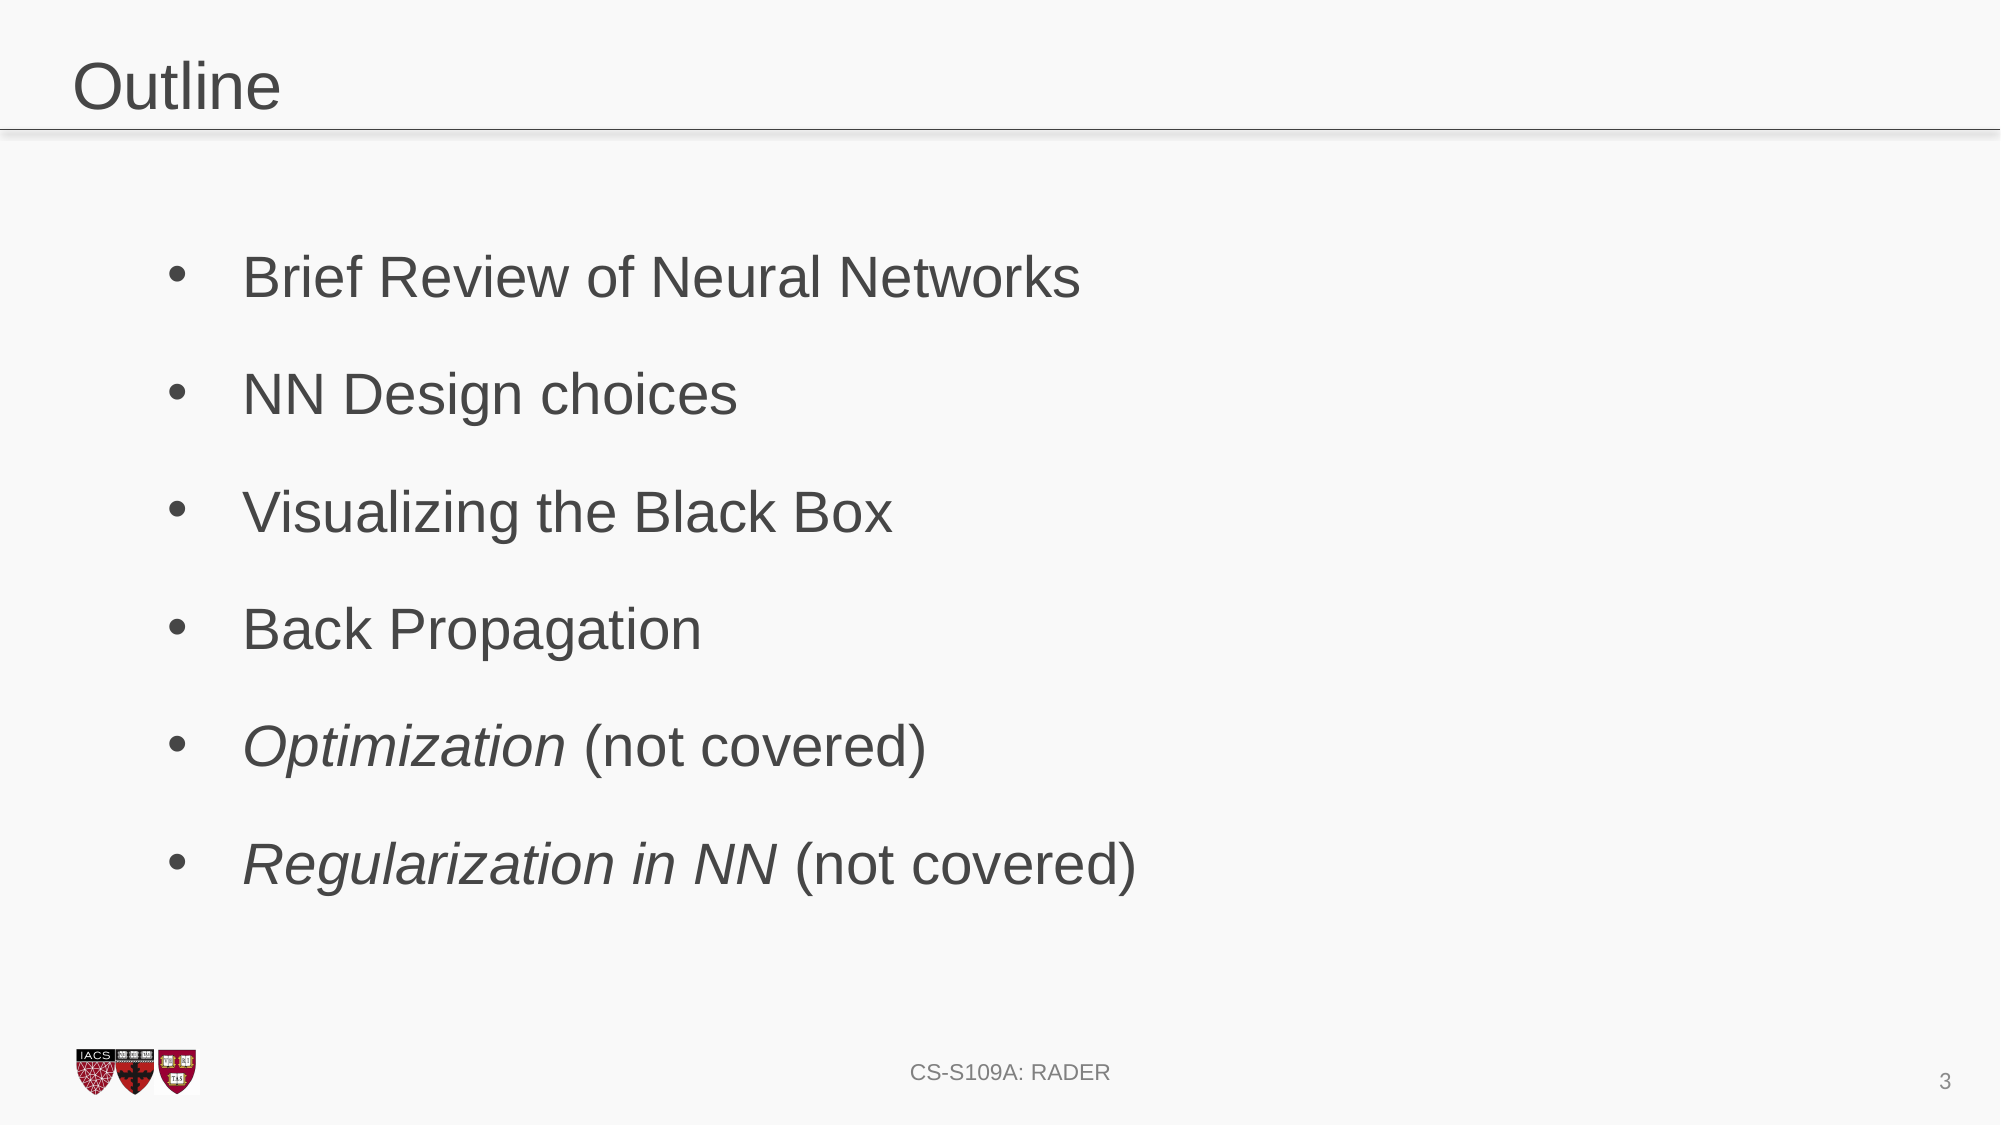

# Outline
Brief Review of Neural Networks
NN Design choices
Visualizing the Black Box
Back Propagation
Optimization (not covered)
Regularization in NN (not covered)

3